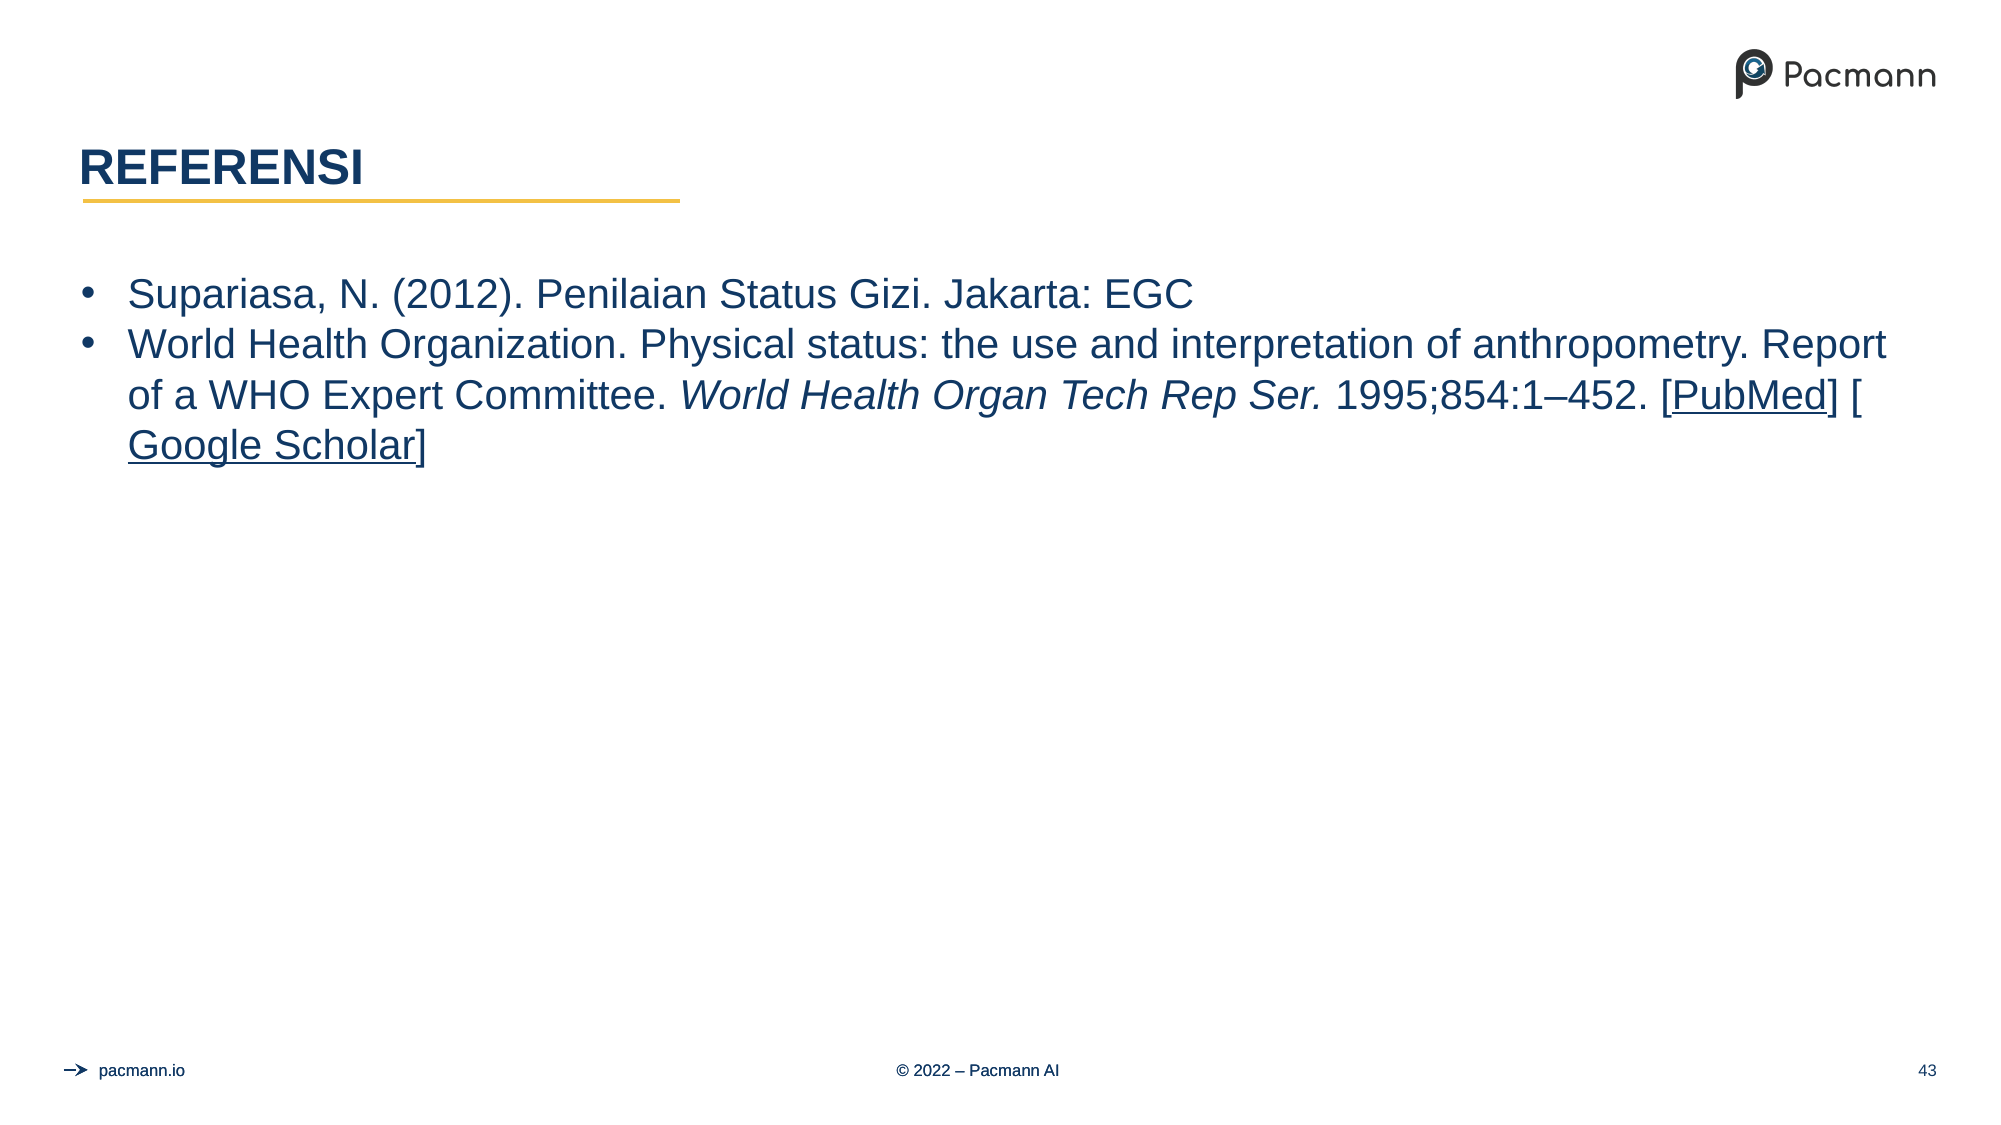

# REFERENSI
Supariasa, N. (2012). Penilaian Status Gizi. Jakarta: EGC
World Health Organization. Physical status: the use and interpretation of anthropometry. Report of a WHO Expert Committee. World Health Organ Tech Rep Ser. 1995;854:1–452. [PubMed] [Google Scholar]